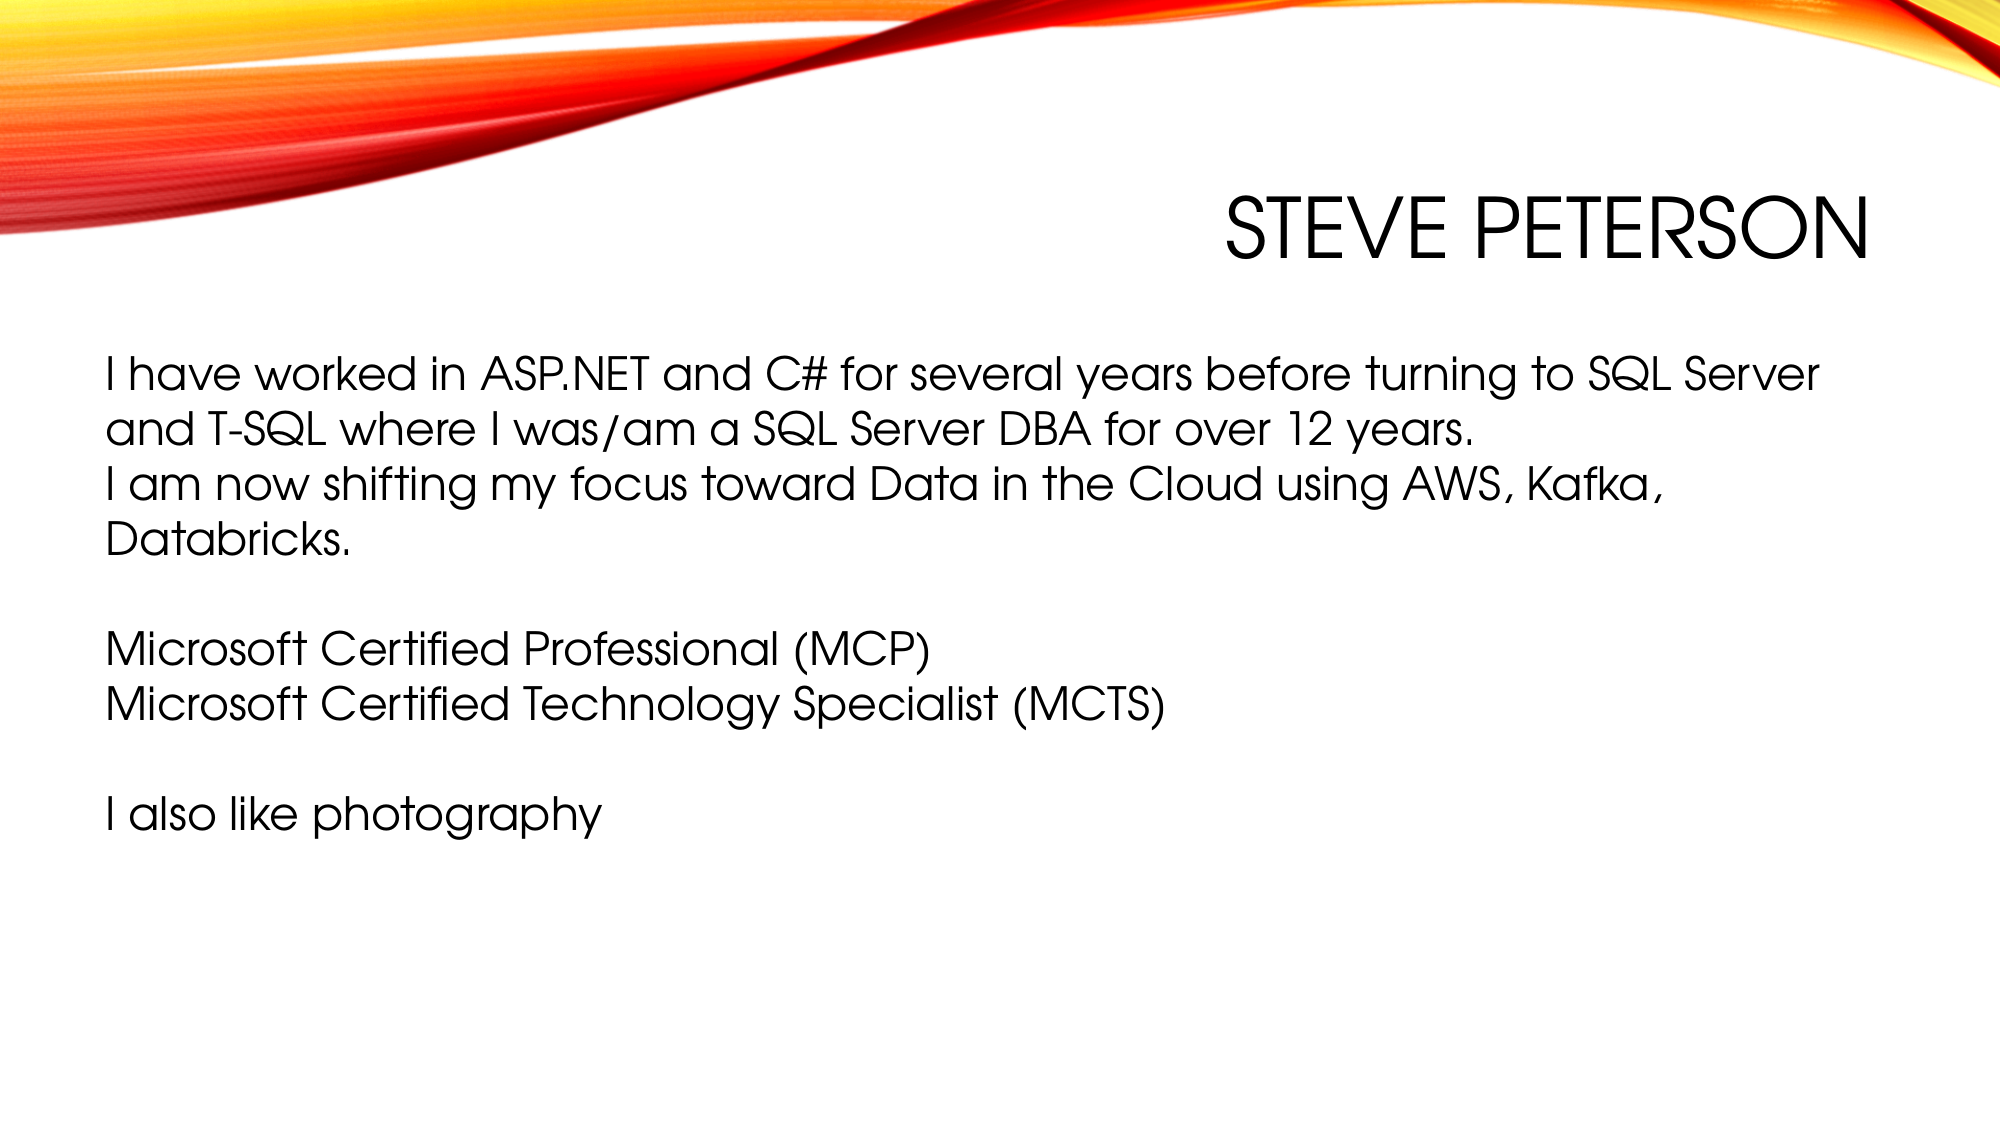

# Steve Peterson
I have worked in ASP.NET and C# for several years before turning to SQL Server and T-SQL where I was/am a SQL Server DBA for over 12 years.
I am now shifting my focus toward Data in the Cloud using AWS, Kafka, Databricks.
Microsoft Certified Professional (MCP)
Microsoft Certified Technology Specialist (MCTS)
I also like photography